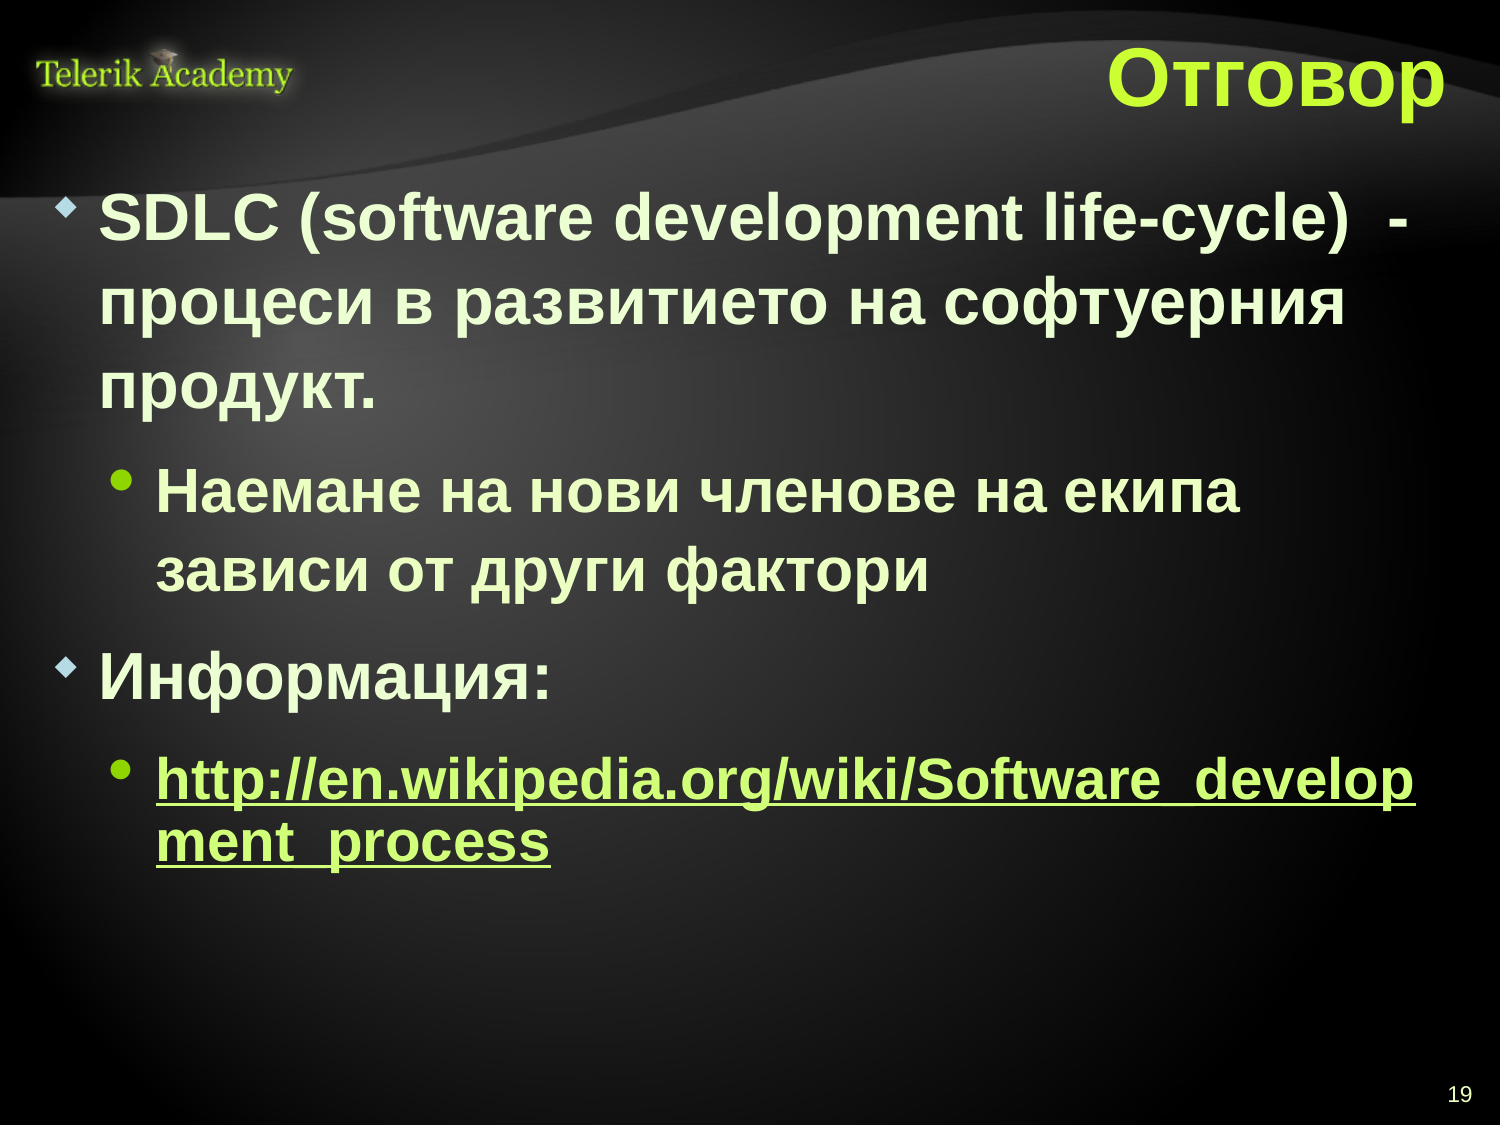

# Отговор
SDLC (software development life-cycle)  - процеси в развитието на софтуерния продукт.
Наемане на нови членове на екипа зависи от други фактори
Информация:
http://en.wikipedia.org/wiki/Software_development_process
19